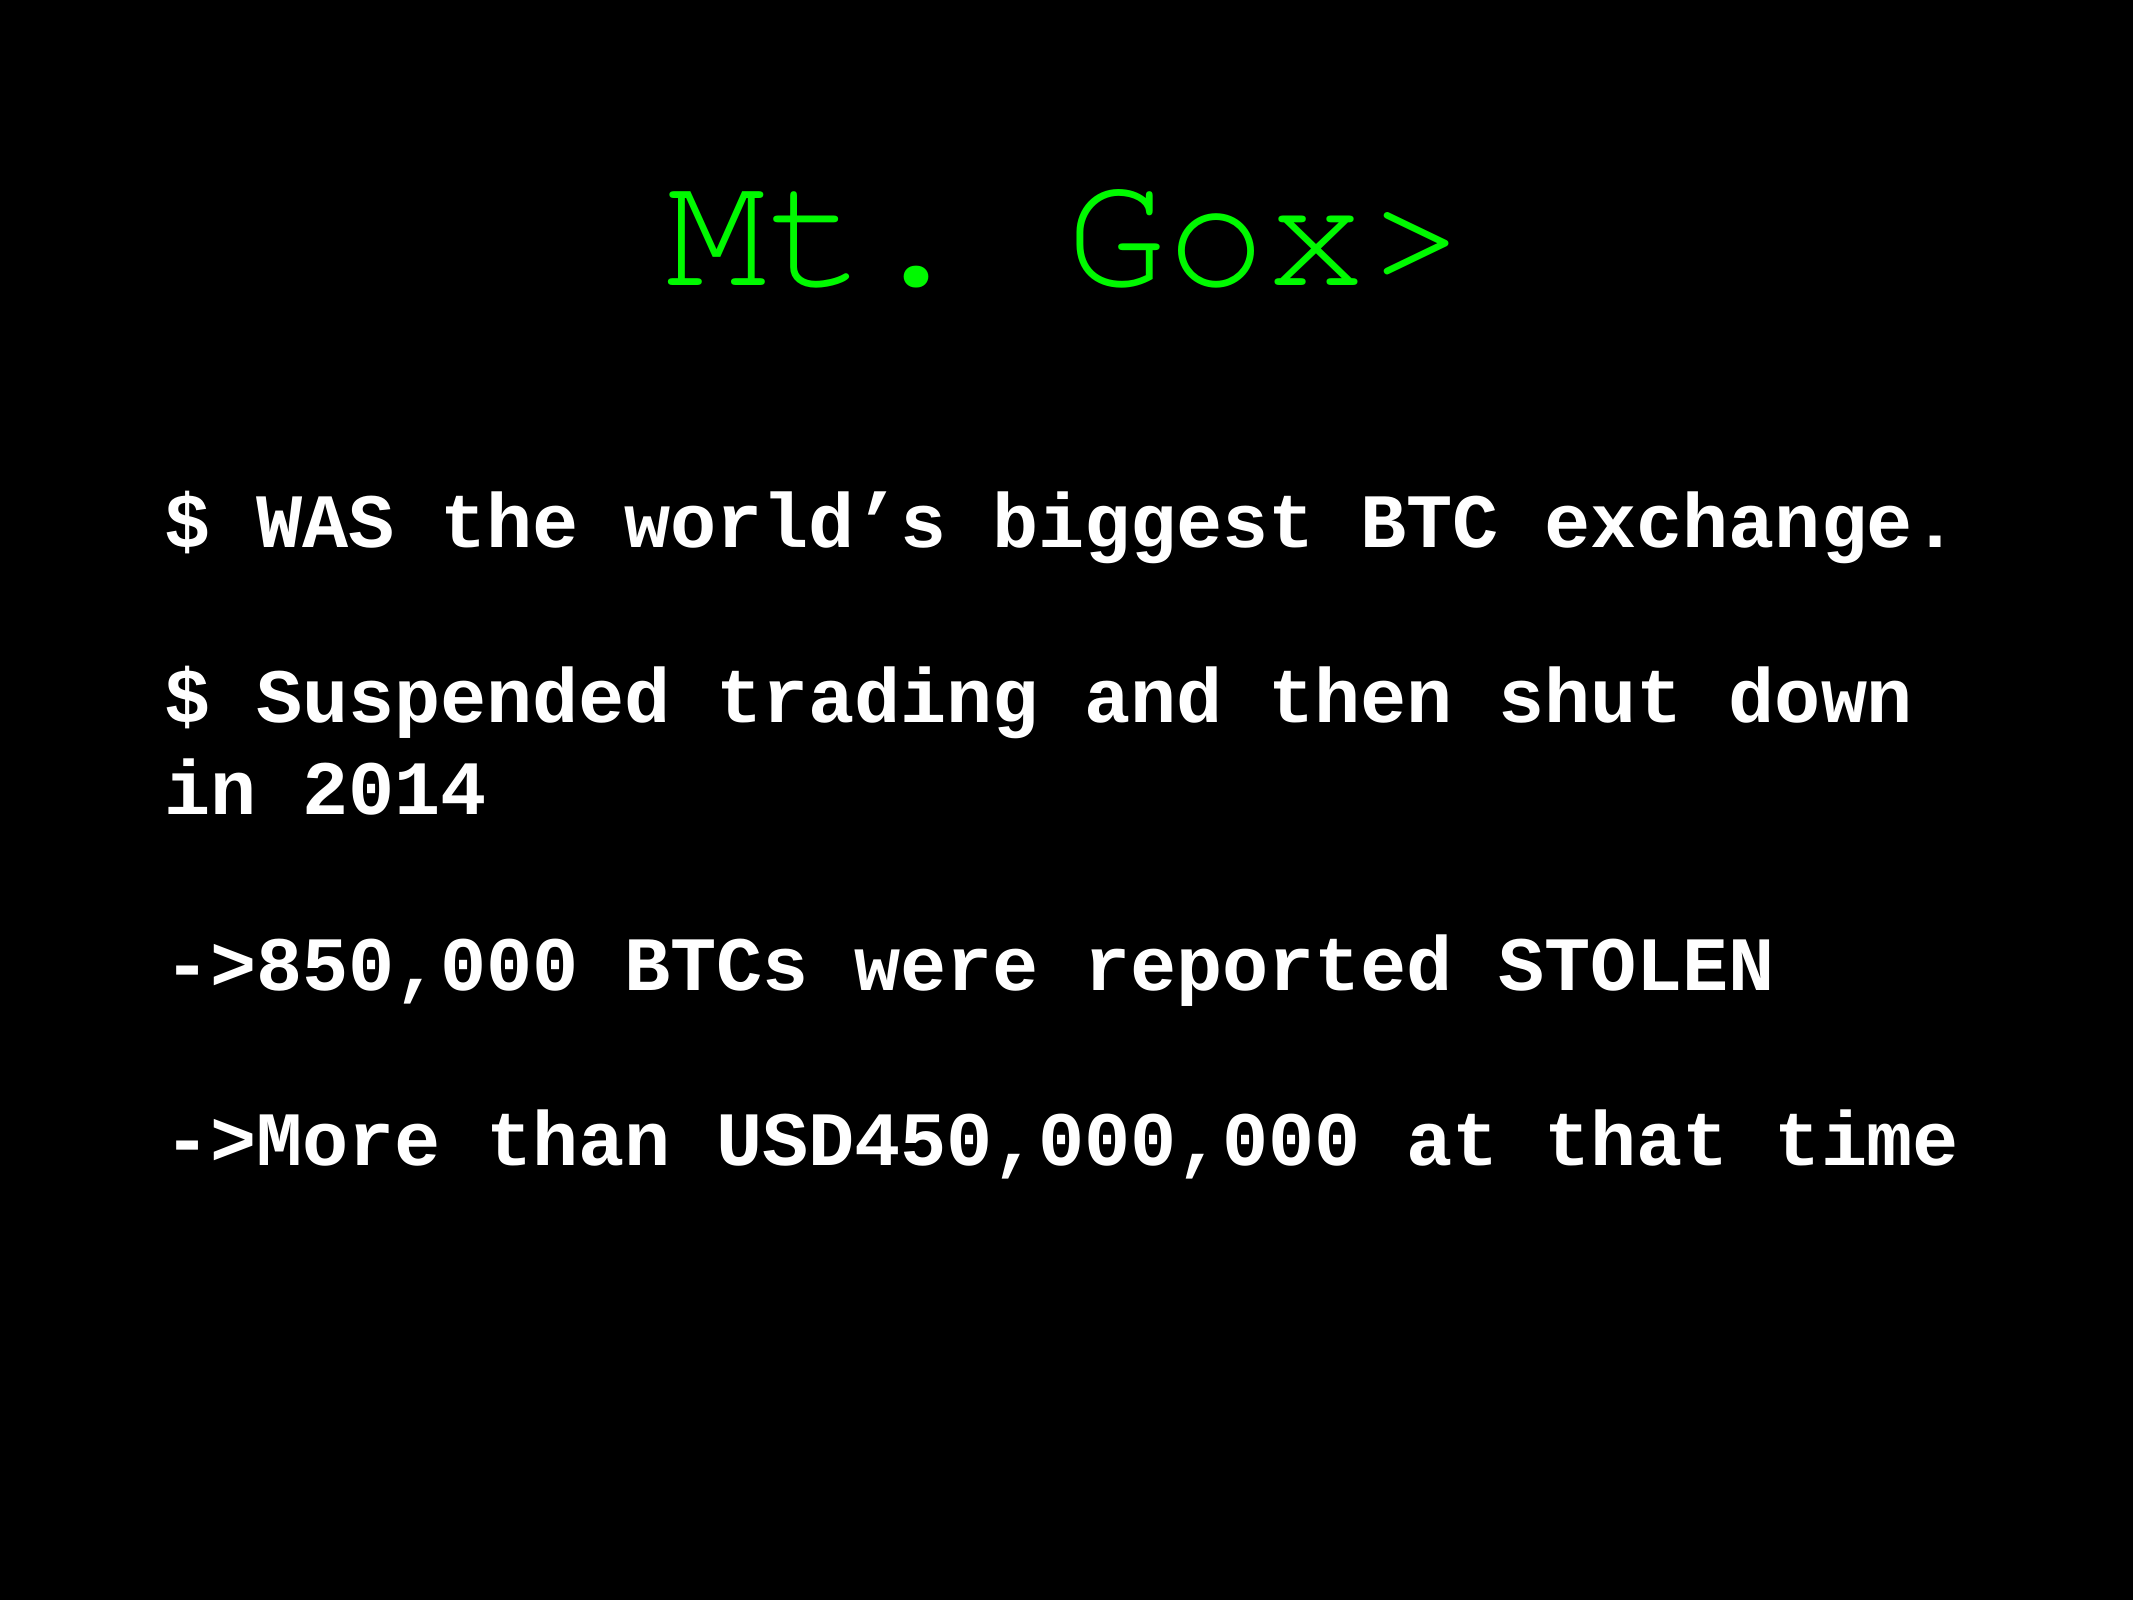

# Mt. Gox>
$ WAS the world’s biggest BTC exchange.
$ Suspended trading and then shut down in 2014
->850,000 BTCs were reported STOLEN
->More than USD450,000,000 at that time